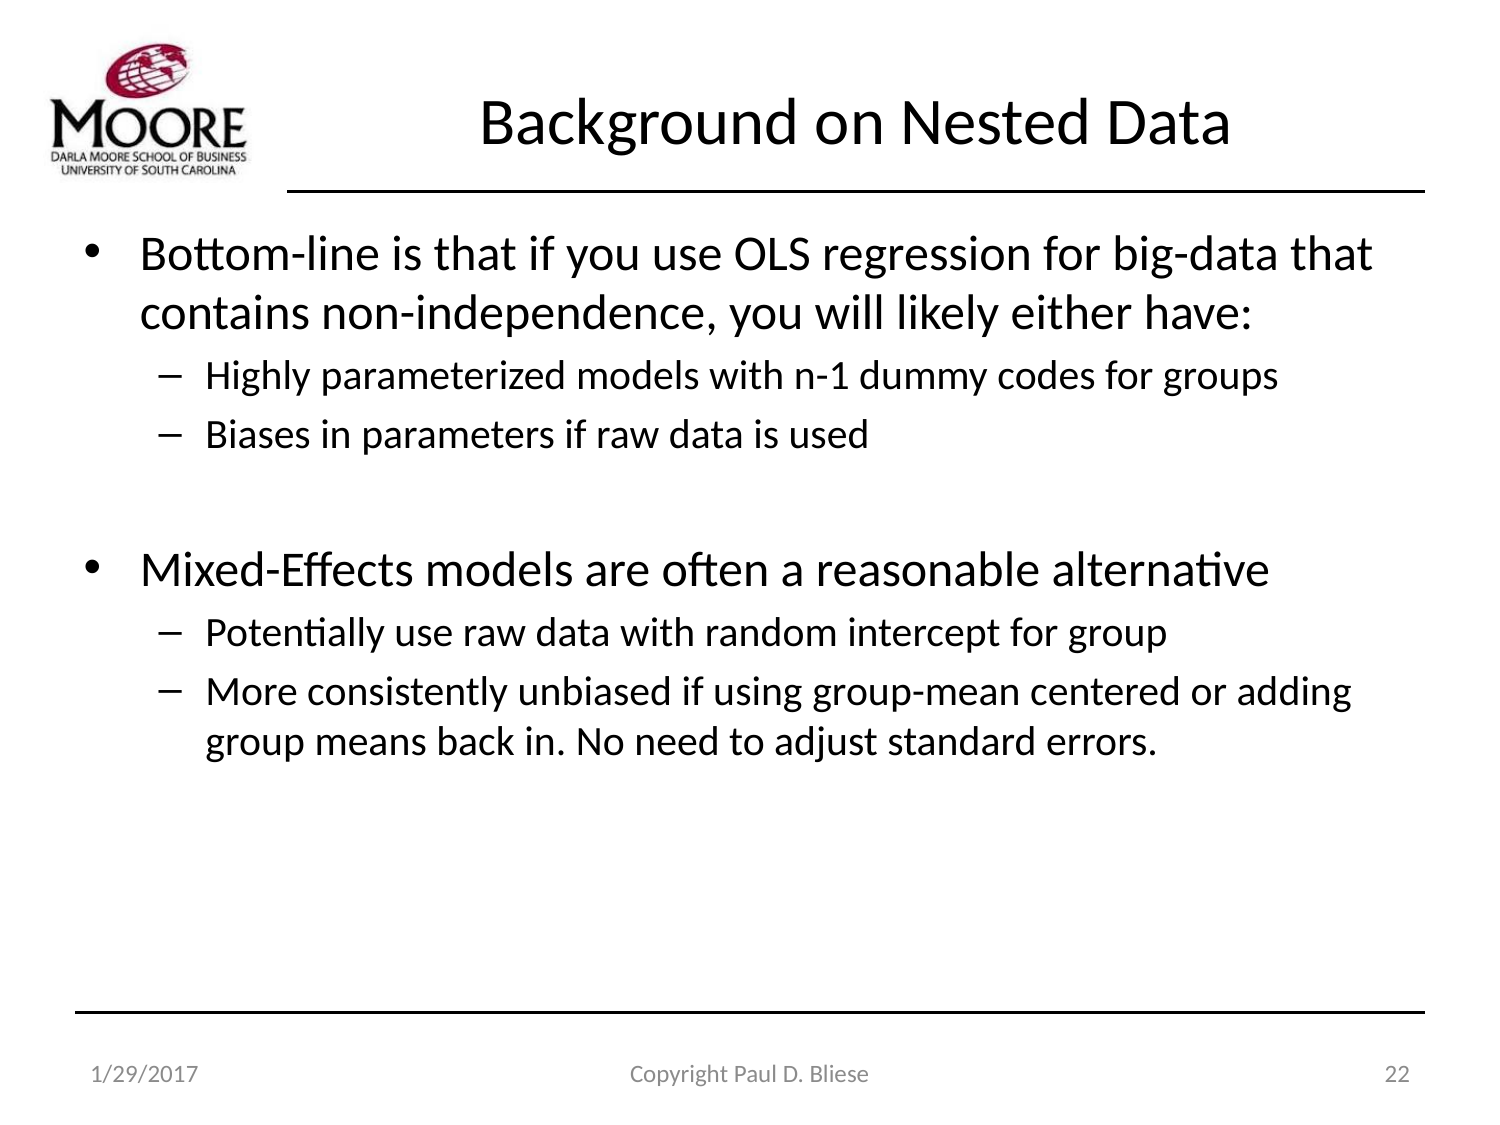

# Background on Nested Data
Bottom-line is that if you use OLS regression for big-data that contains non-independence, you will likely either have:
Highly parameterized models with n-1 dummy codes for groups
Biases in parameters if raw data is used

Mixed-Effects models are often a reasonable alternative
Potentially use raw data with random intercept for group
More consistently unbiased if using group-mean centered or adding group means back in. No need to adjust standard errors.

1/29/2017
Copyright Paul D. Bliese
22